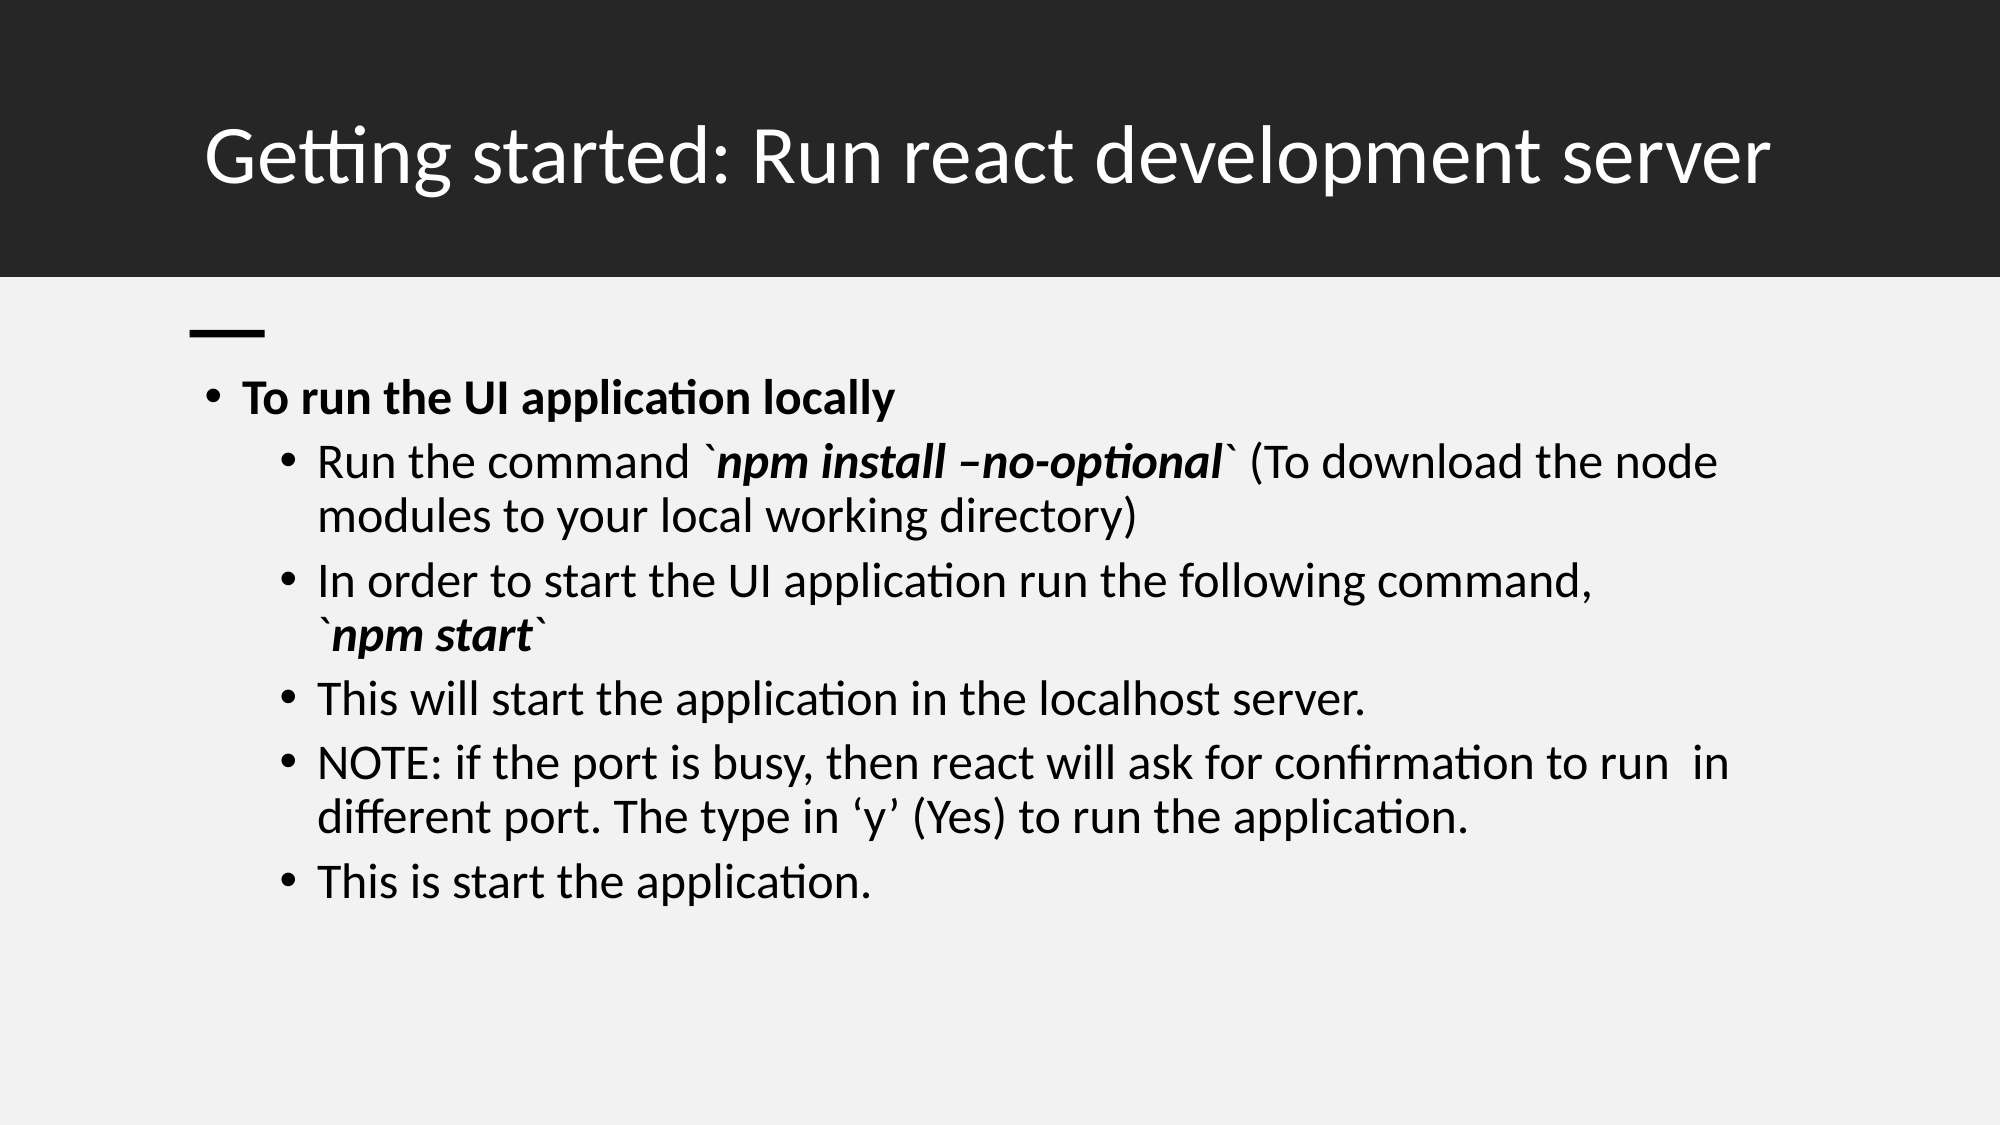

# Getting started: Run react development server

To run the UI application locally
Run the command `npm install –no-optional` (To download the node modules to your local working directory)
In order to start the UI application run the following command,
`npm start`
This will start the application in the localhost server.
NOTE: if the port is busy, then react will ask for confirmation to run  in different port. The type in ‘y’ (Yes) to run the application.
This is start the application.